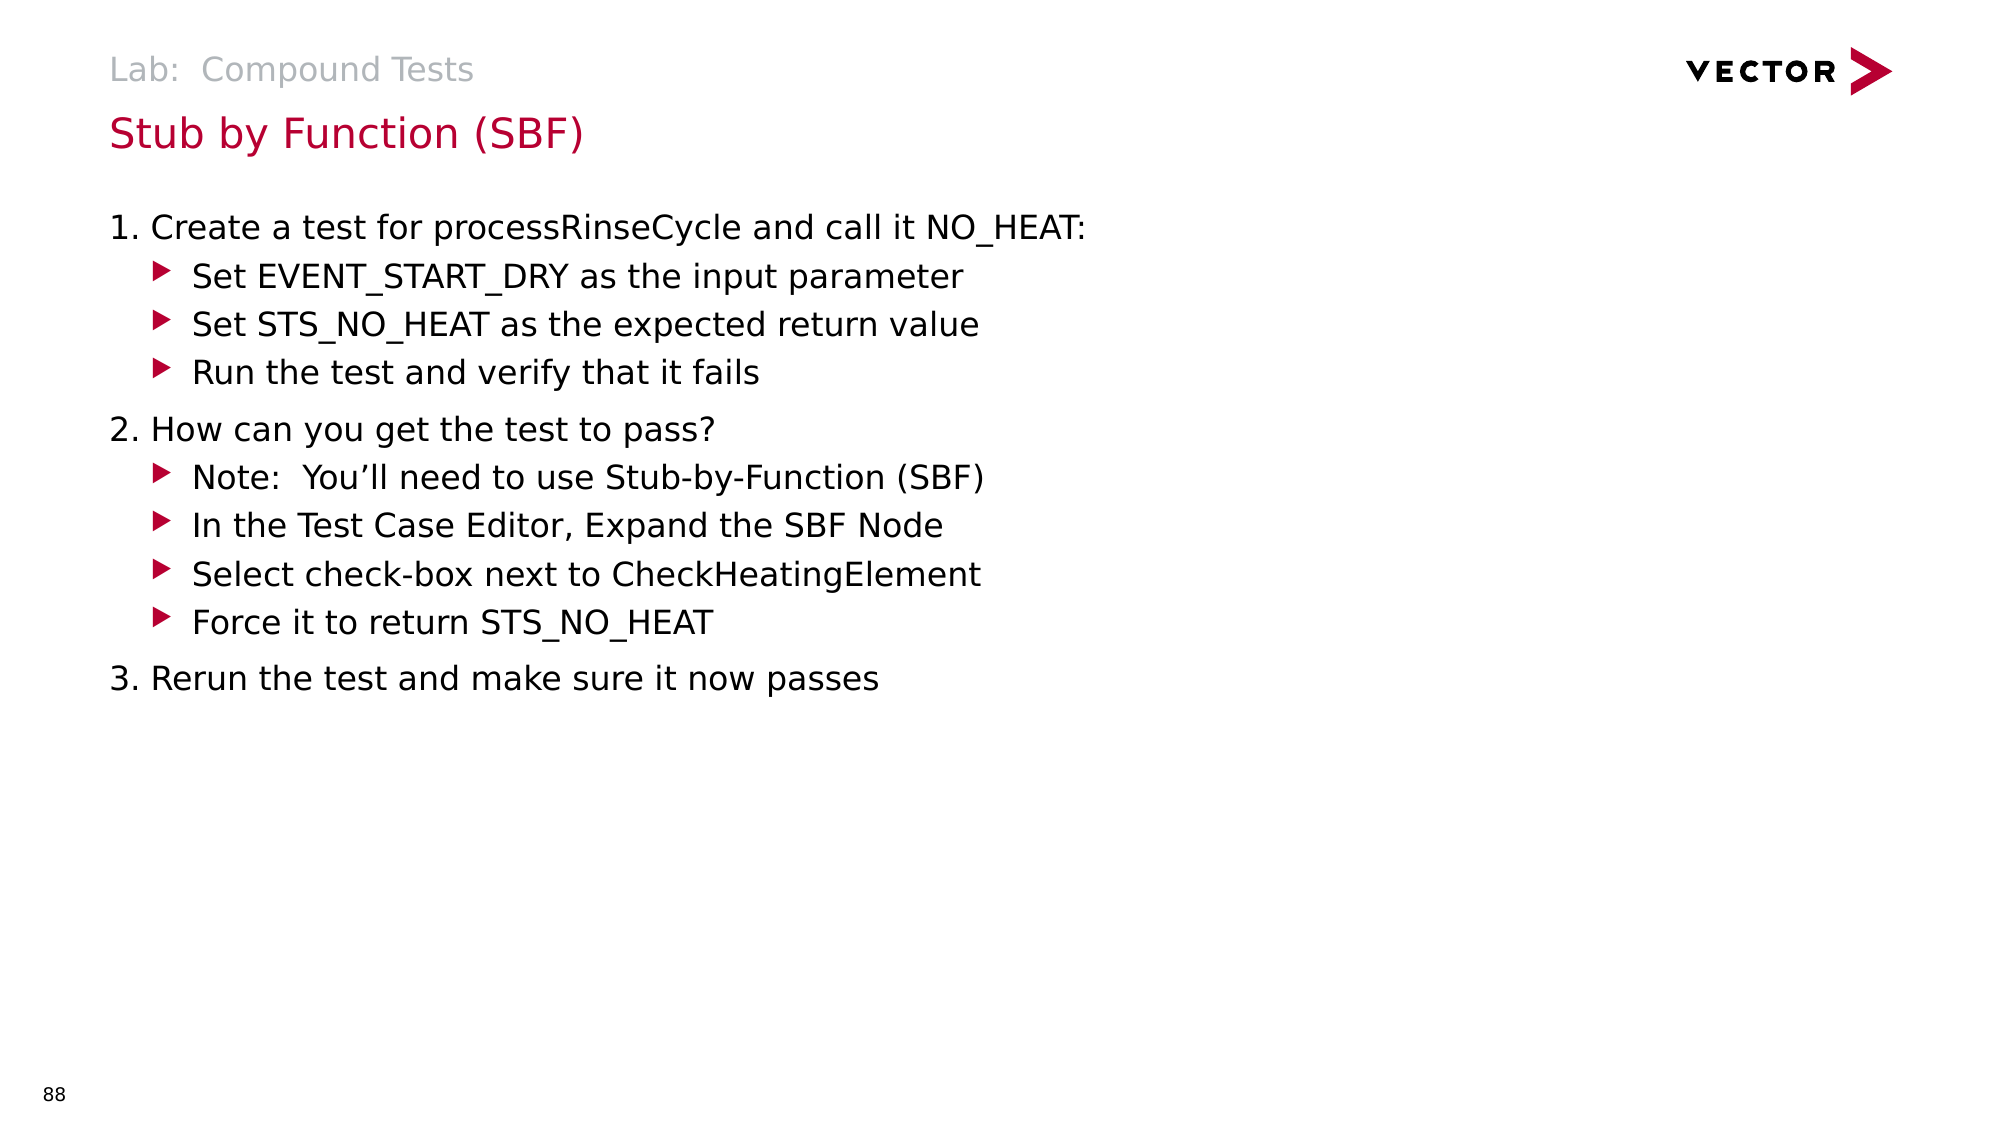

# Lab:  Compound Tests
Stub by Function (SBF)
Create a test for processRinseCycle and call it NO_HEAT:
Set EVENT_START_DRY as the input parameter
Set STS_NO_HEAT as the expected return value
Run the test and verify that it fails
How can you get the test to pass?
Note:  You’ll need to use Stub-by-Function (SBF)
In the Test Case Editor, Expand the SBF Node
Select check-box next to CheckHeatingElement
Force it to return STS_NO_HEAT
Rerun the test and make sure it now passes